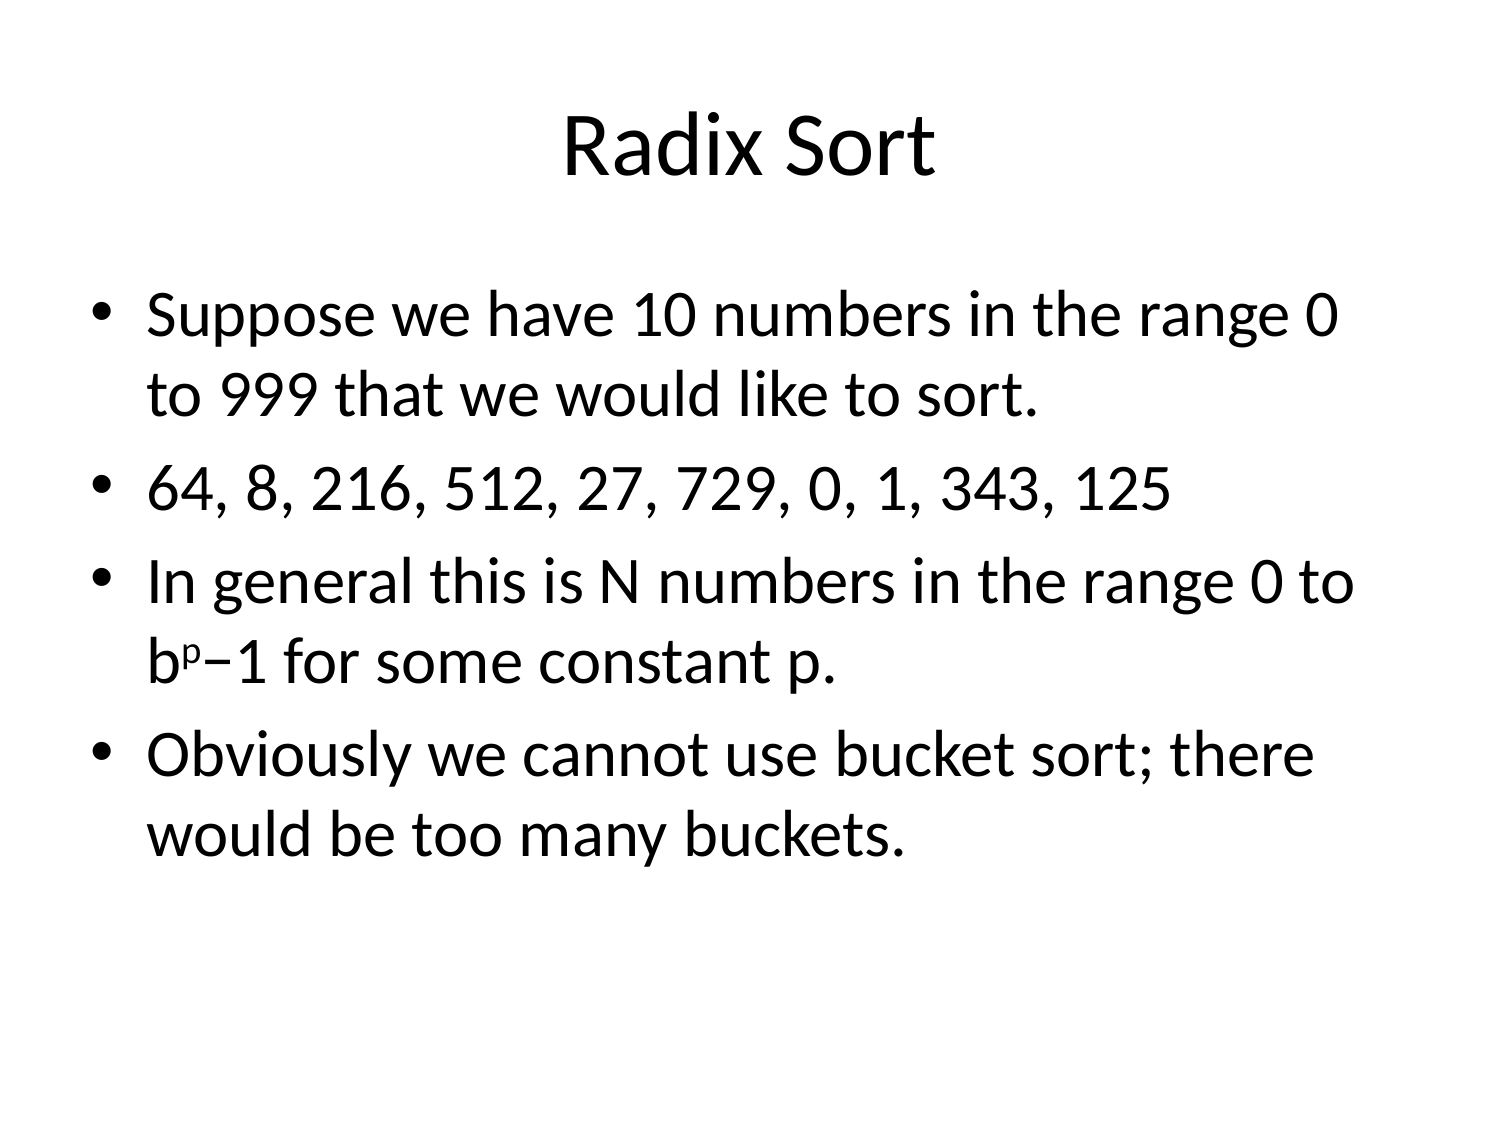

# Radix Sort
Suppose we have 10 numbers in the range 0 to 999 that we would like to sort.
64, 8, 216, 512, 27, 729, 0, 1, 343, 125
In general this is N numbers in the range 0 to bp−1 for some constant p.
Obviously we cannot use bucket sort; there would be too many buckets.